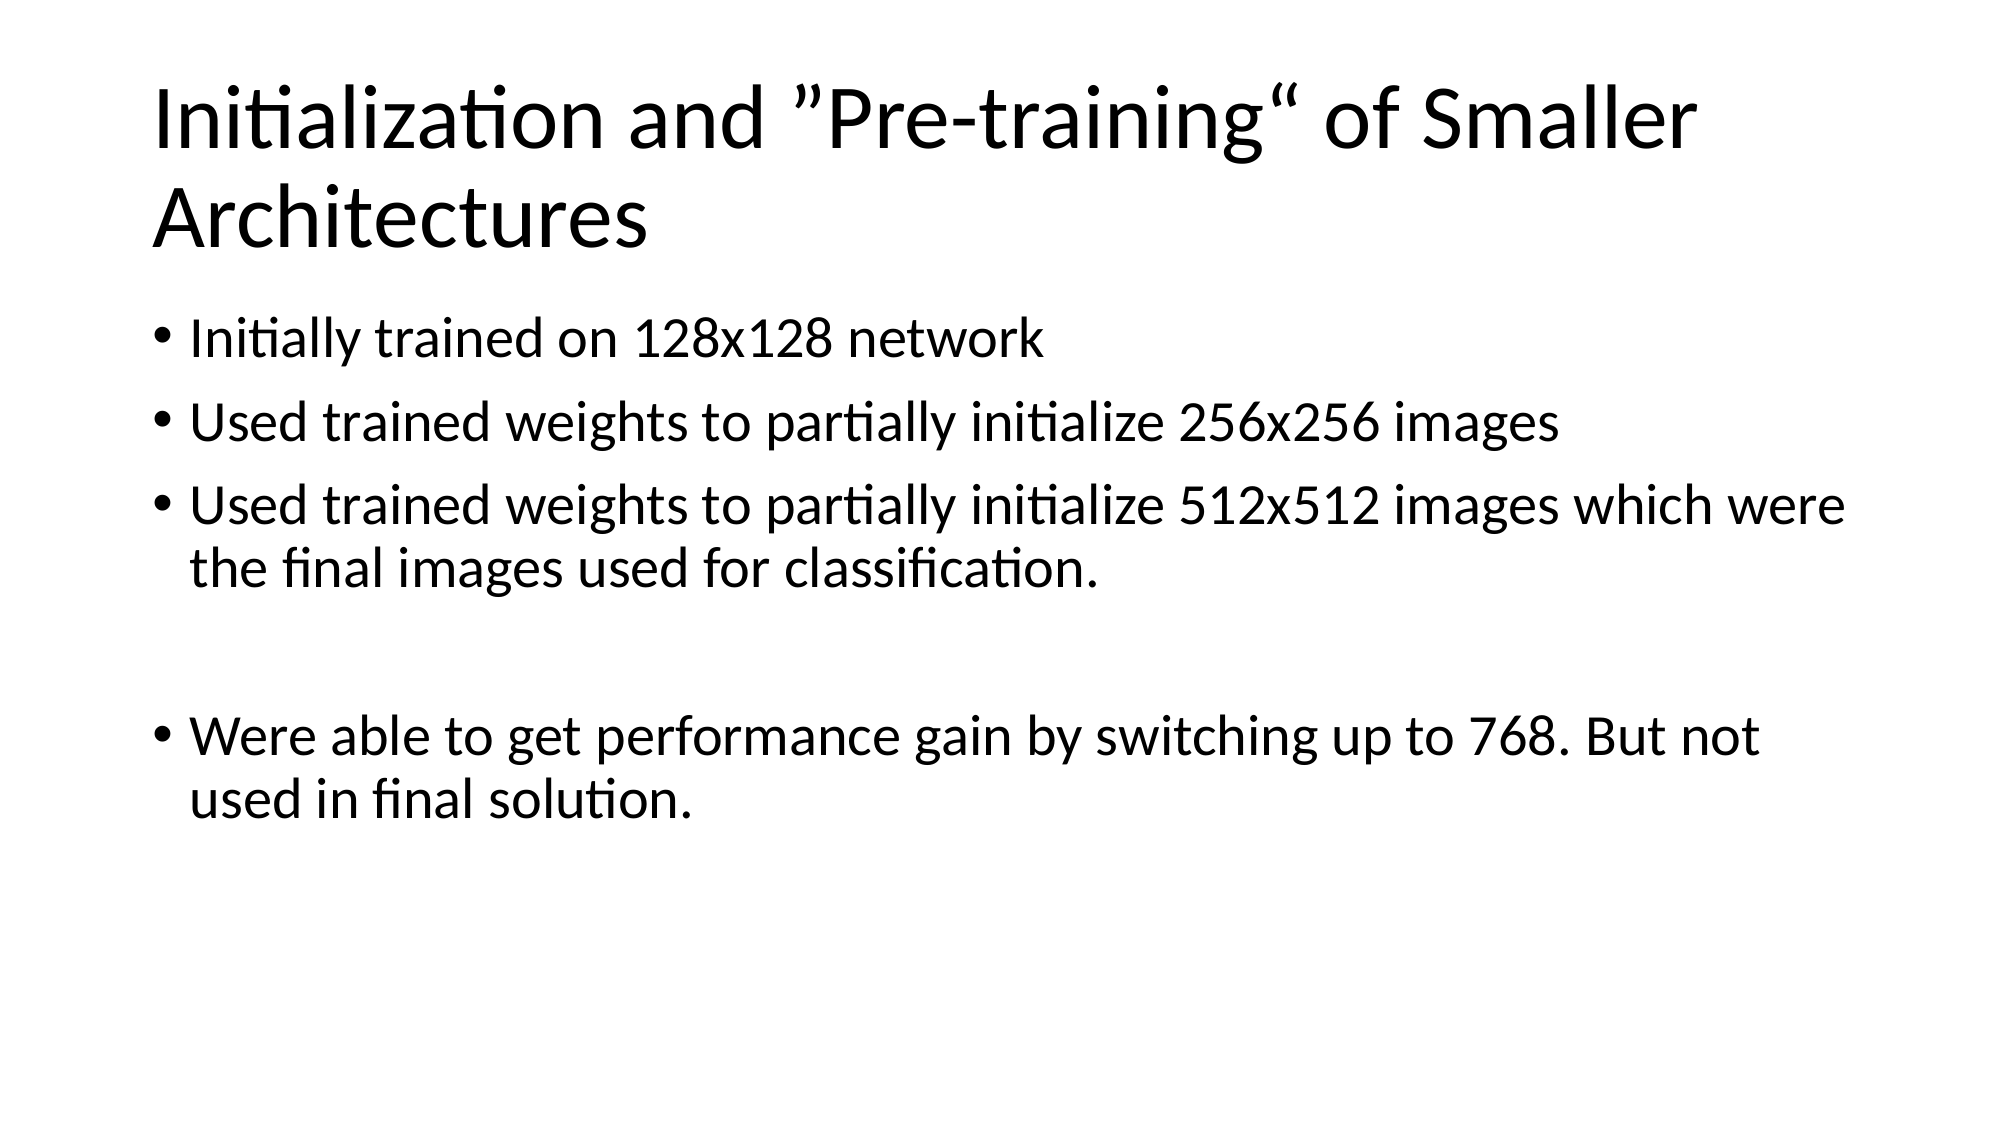

# Initialization and ”Pre-training“ of Smaller Architectures
Initially trained on 128x128 network
Used trained weights to partially initialize 256x256 images
Used trained weights to partially initialize 512x512 images which were the final images used for classification.

Were able to get performance gain by switching up to 768. But not used in final solution.